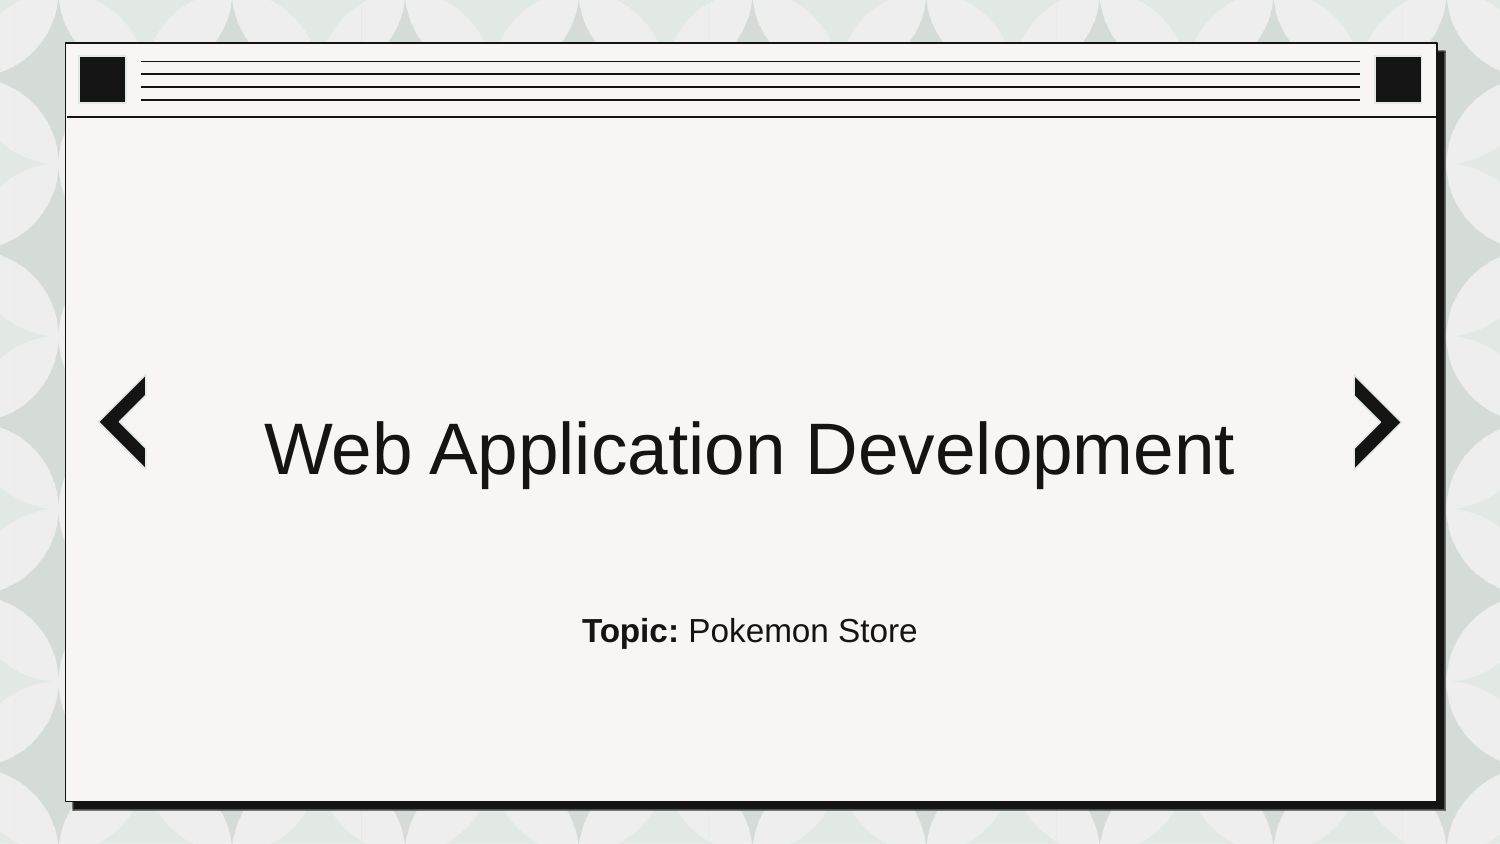

# Web Application Development

Topic: Pokemon Store